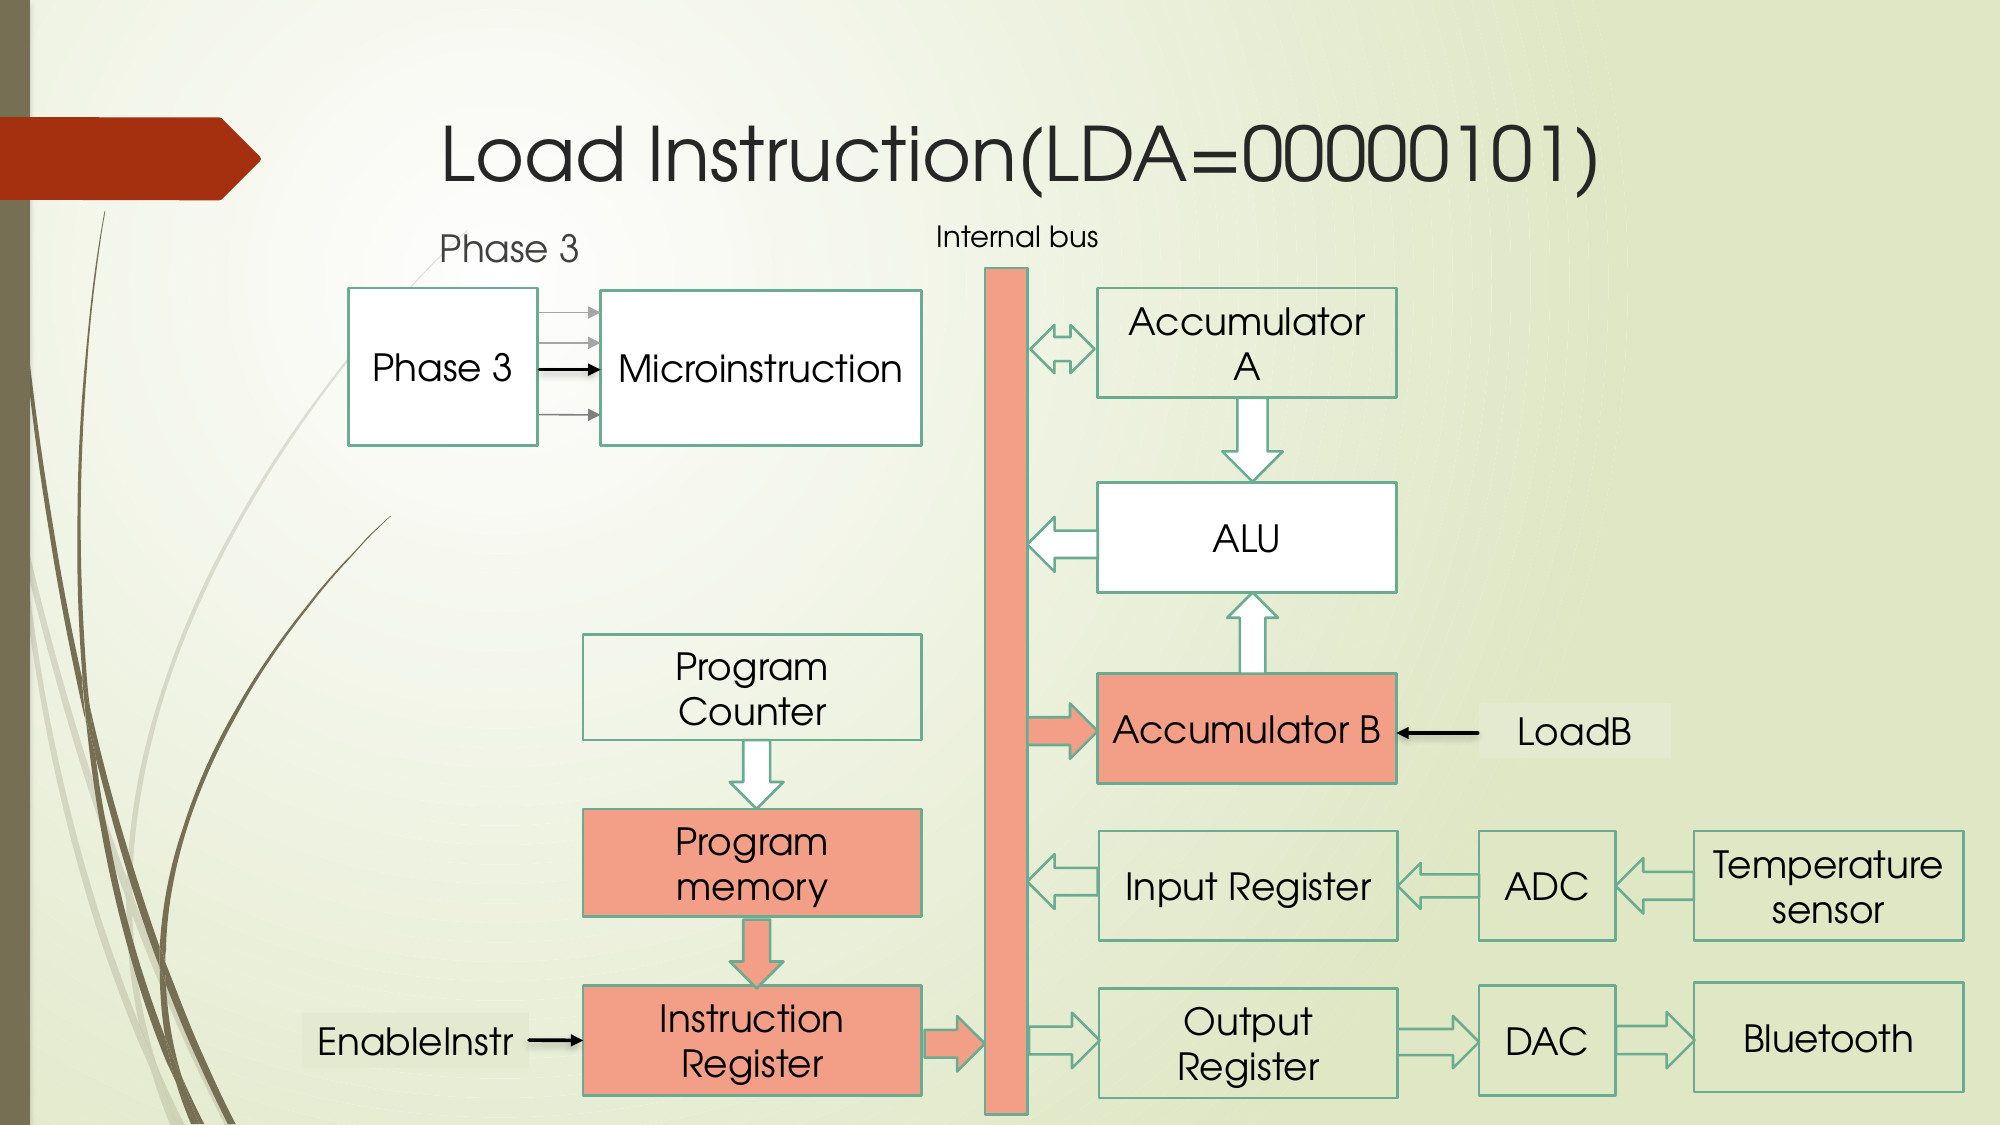

# Load Instruction(LDA=00000101)
Internal bus
Phase 3

Phase 3
Accumulator A
Microinstruction

ALU

Program Counter
Accumulator B
LoadB

Program memory
Input Register
ADC
Temperature sensor

Bluetooth
Instruction Register
DAC
Output Register

EnableInstr